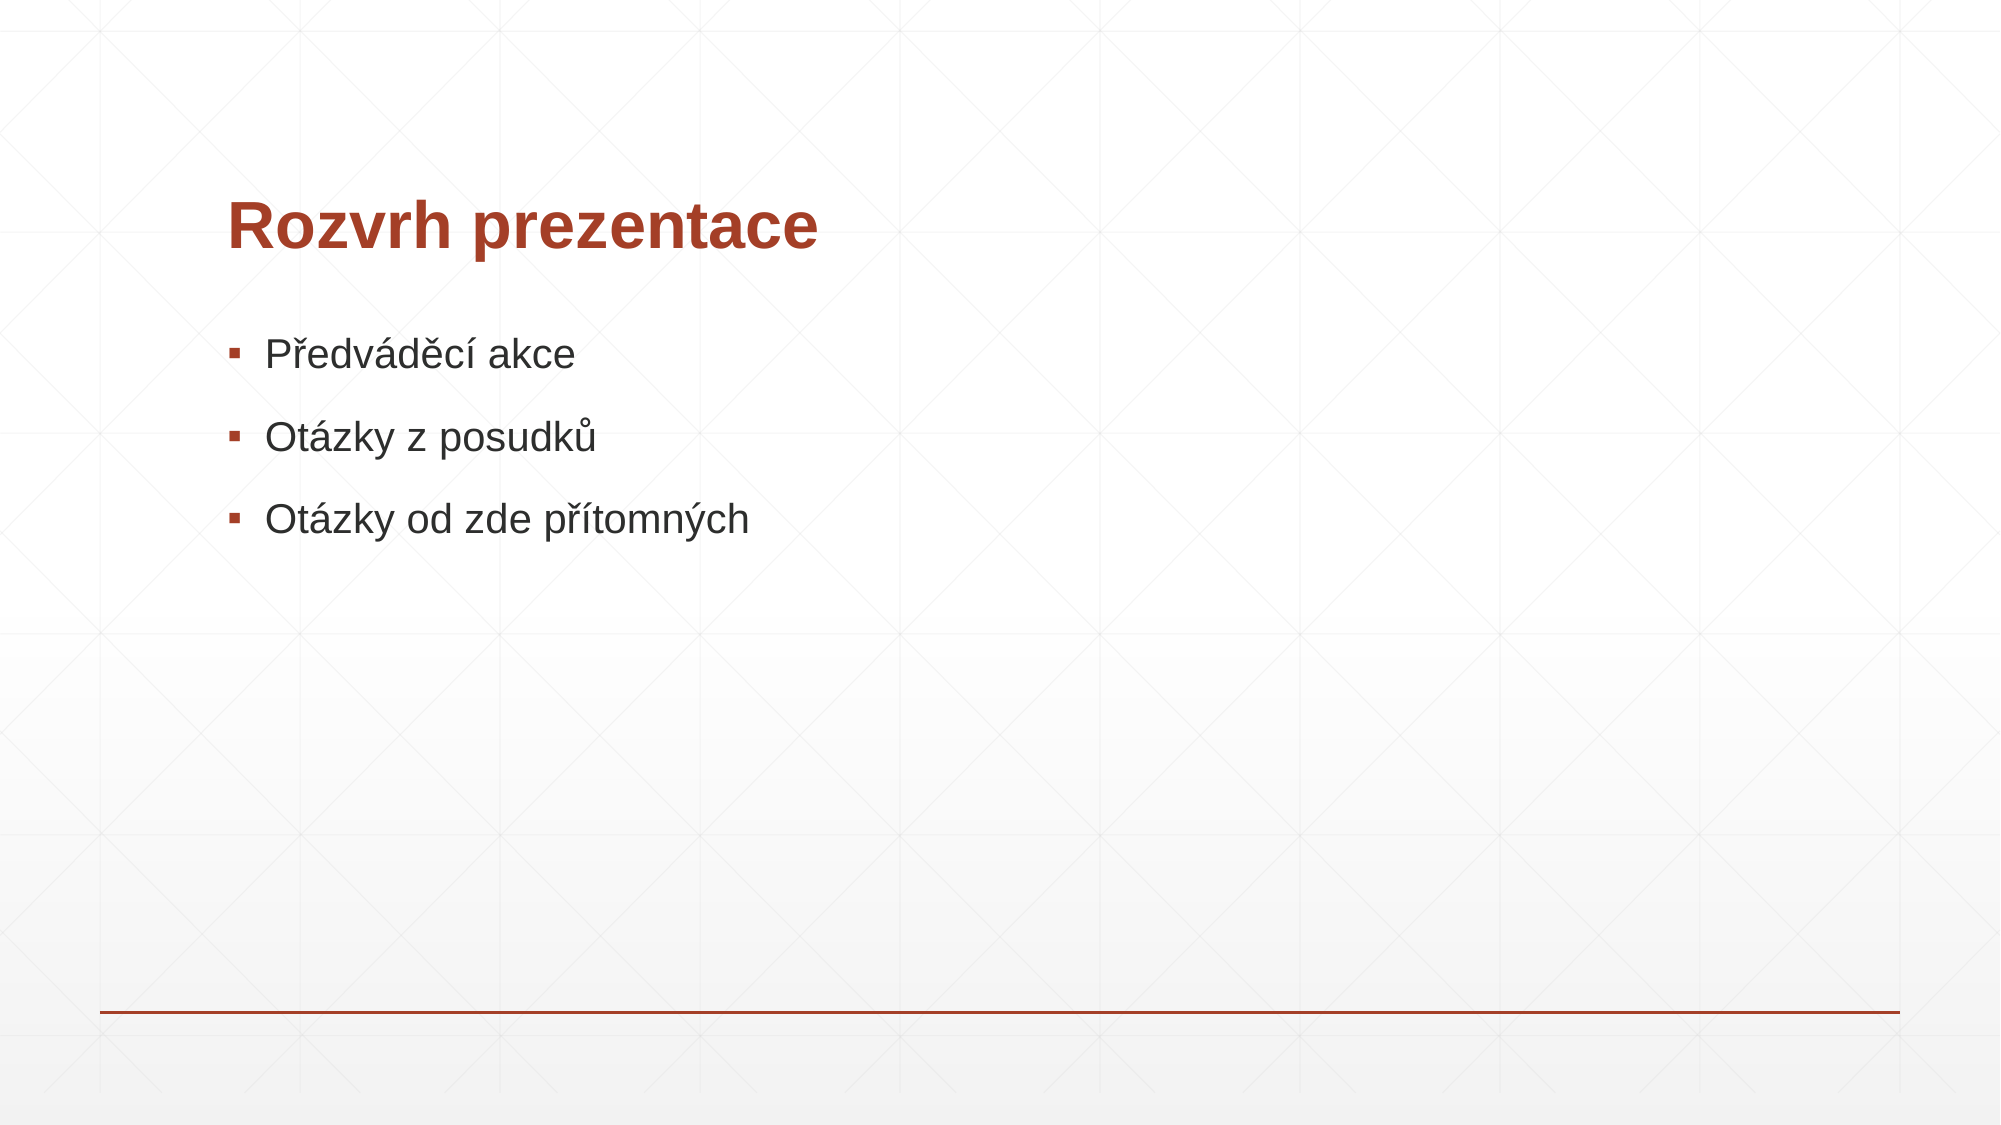

# Rozvrh prezentace
Předváděcí akce
Otázky z posudků
Otázky od zde přítomných